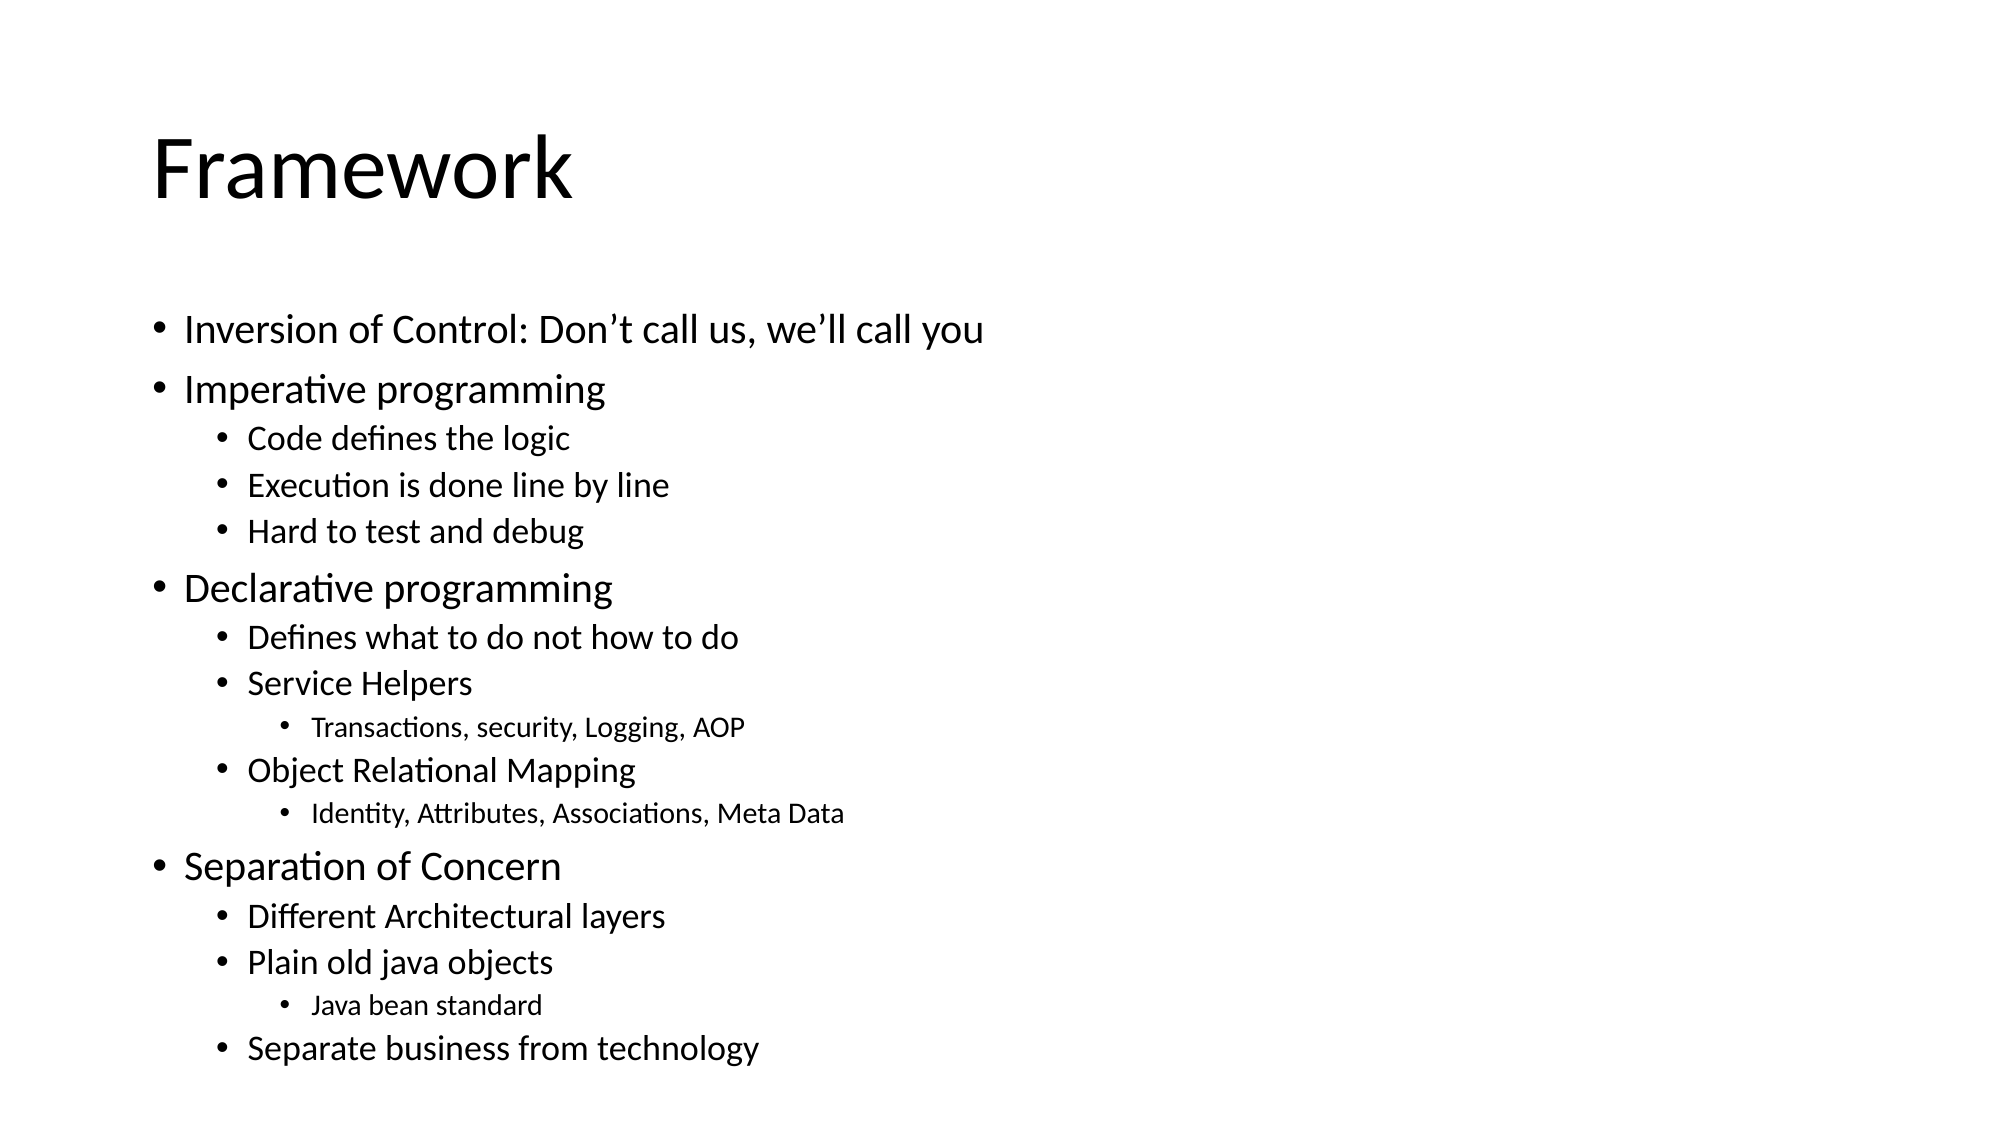

# Framework
Inversion of Control: Don’t call us, we’ll call you
Imperative programming
Code defines the logic
Execution is done line by line
Hard to test and debug
Declarative programming
Defines what to do not how to do
Service Helpers
Transactions, security, Logging, AOP
Object Relational Mapping
Identity, Attributes, Associations, Meta Data
Separation of Concern
Different Architectural layers
Plain old java objects
Java bean standard
Separate business from technology